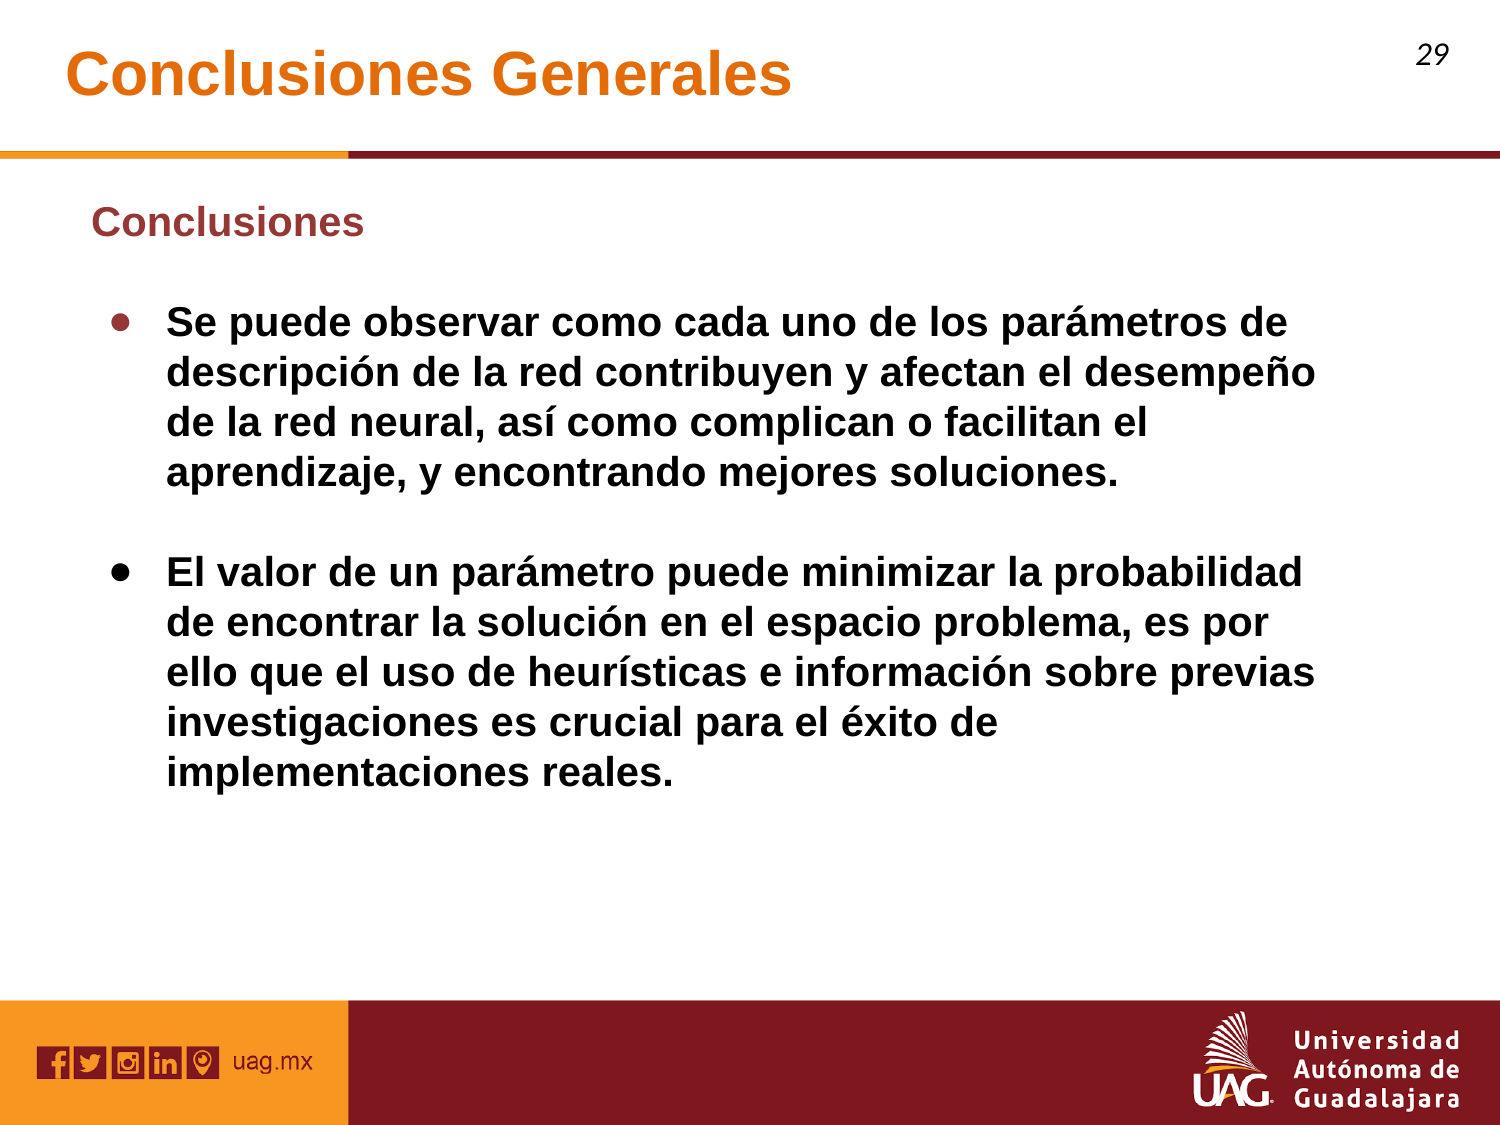

Conclusiones Generales
29
Conclusiones

Se puede observar como cada uno de los parámetros de descripción de la red contribuyen y afectan el desempeño de la red neural, así como complican o facilitan el aprendizaje, y encontrando mejores soluciones.

El valor de un parámetro puede minimizar la probabilidad de encontrar la solución en el espacio problema, es por ello que el uso de heurísticas e información sobre previas investigaciones es crucial para el éxito de implementaciones reales.